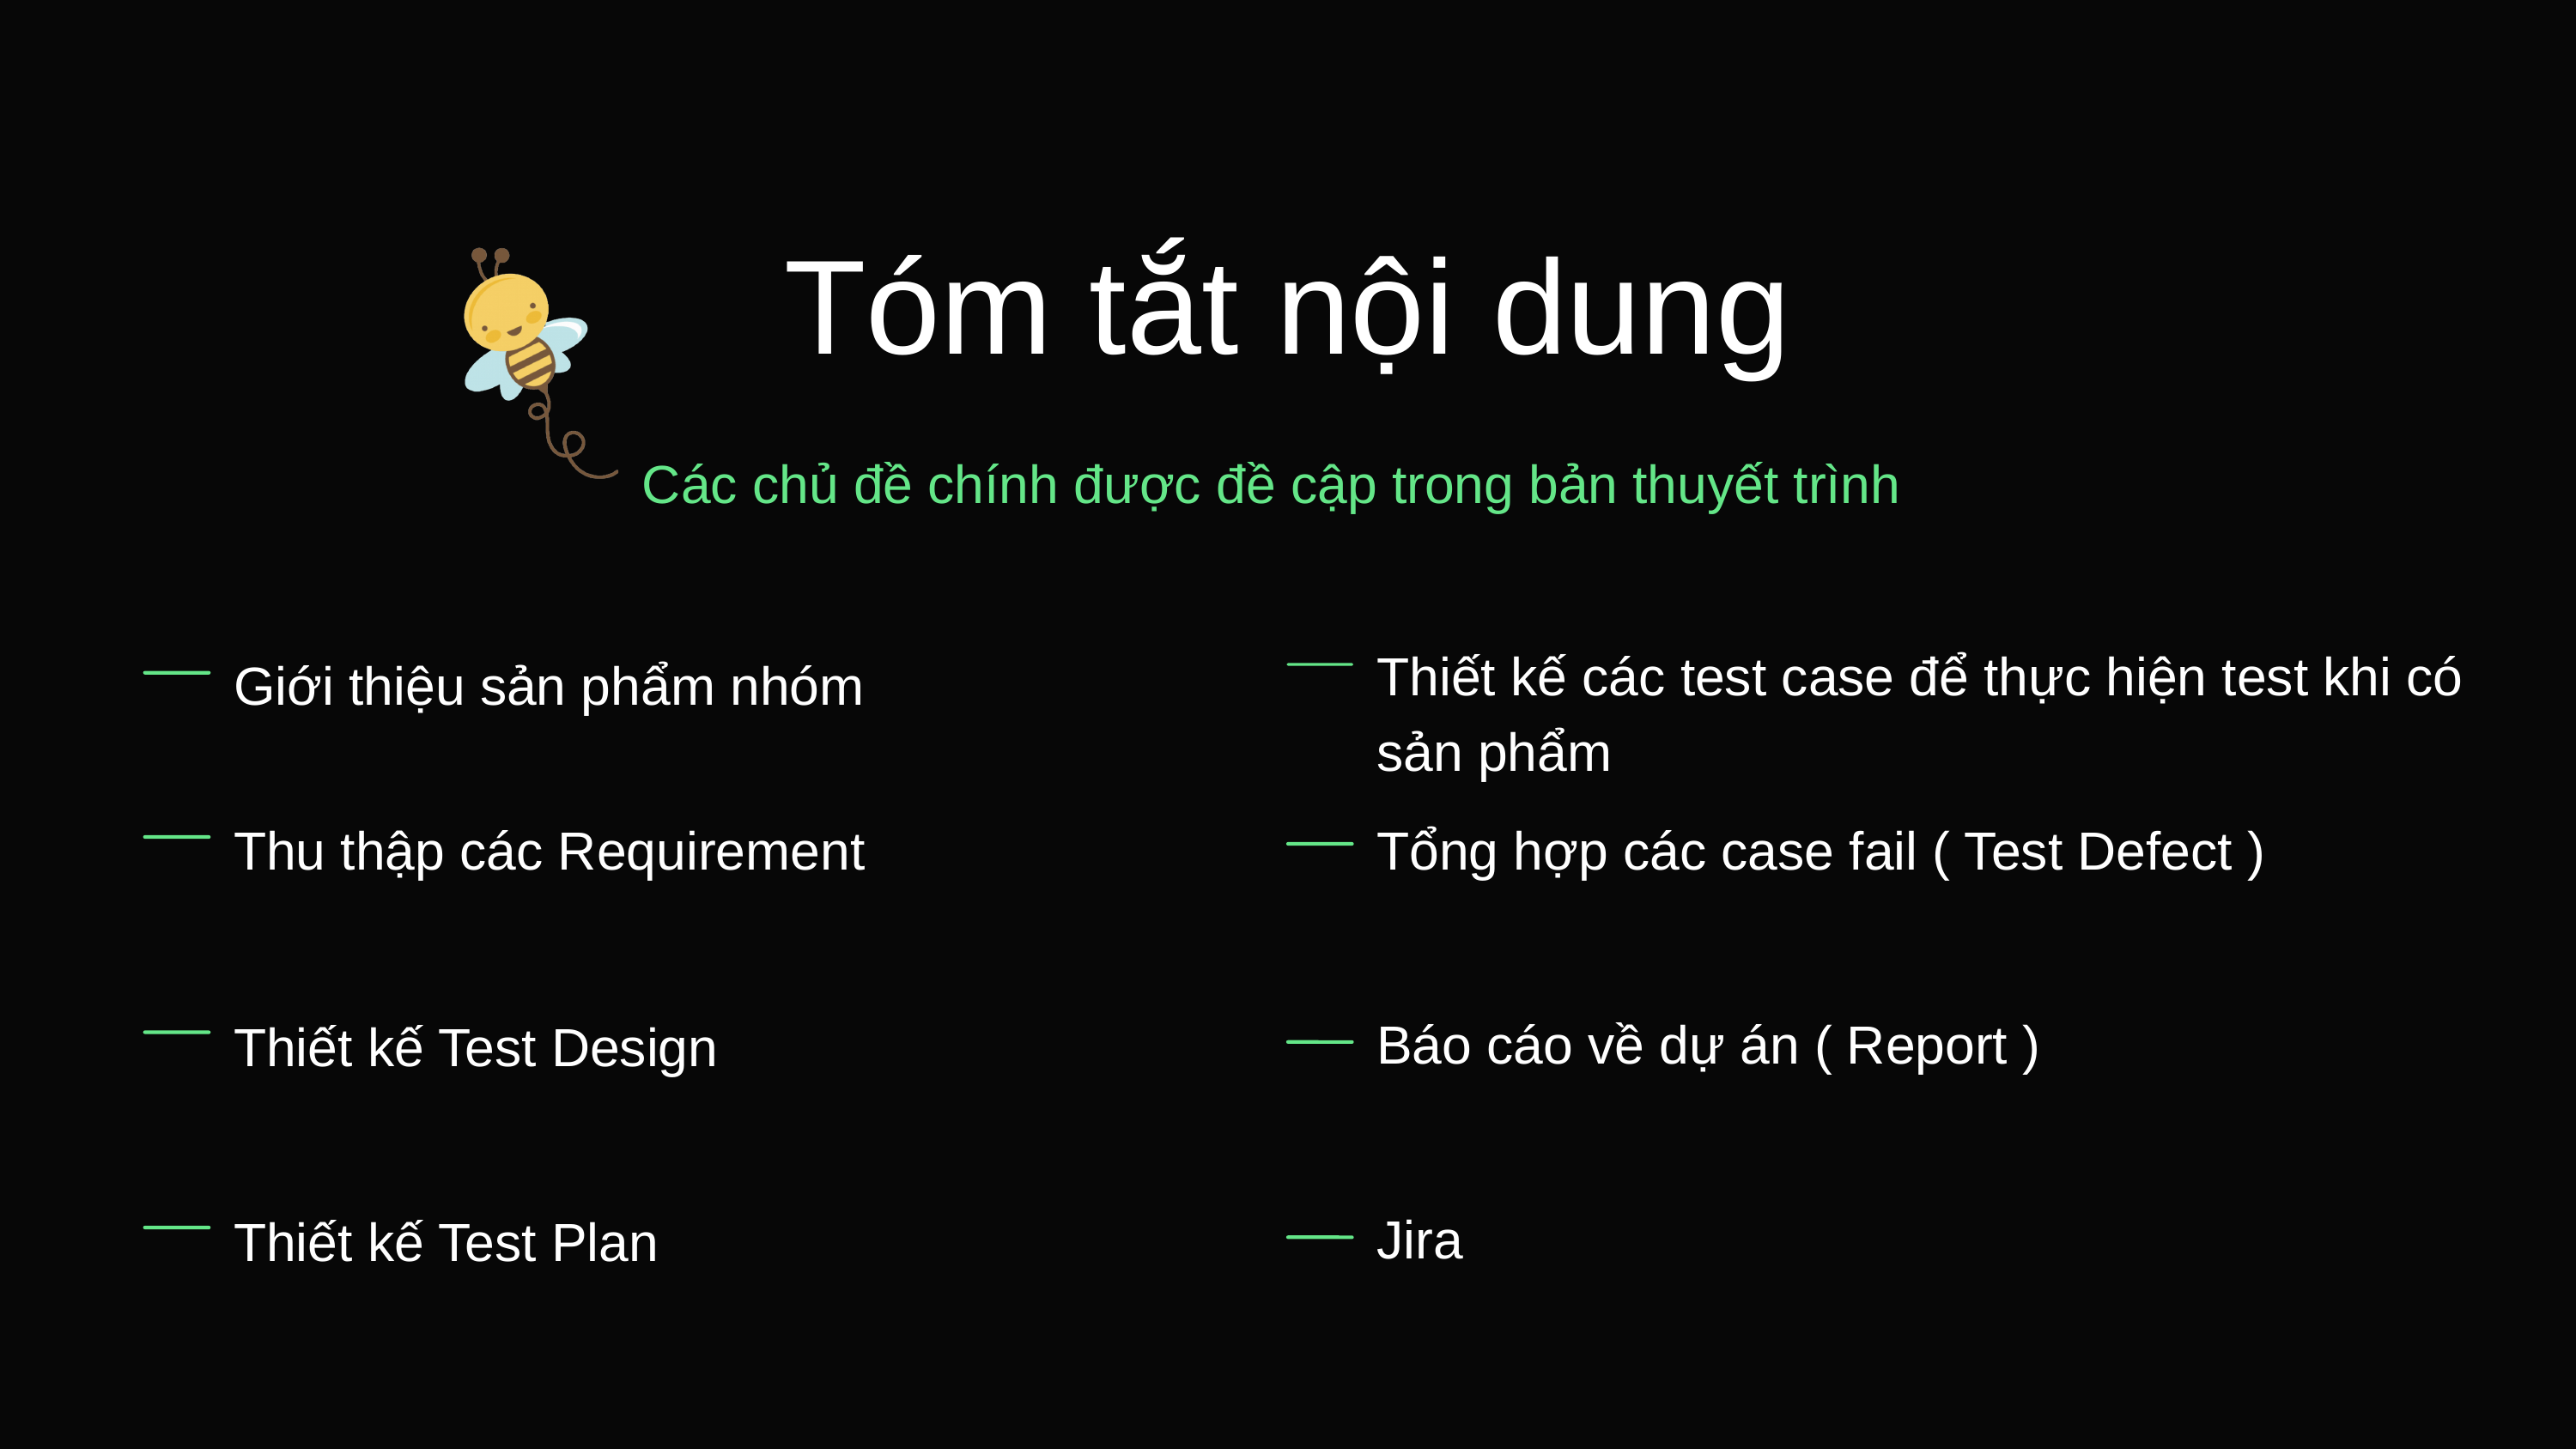

Tóm tắt nội dung
Các chủ đề chính được đề cập trong bản thuyết trình

Thiết kế các test case để thực hiện test khi có sản phẩm
Giới thiệu sản phẩm nhóm

Thu thập các Requirement

Tổng hợp các case fail ( Test Defect )

Báo cáo về dự án ( Report )

Thiết kế Test Design

Jira

Thiết kế Test Plan